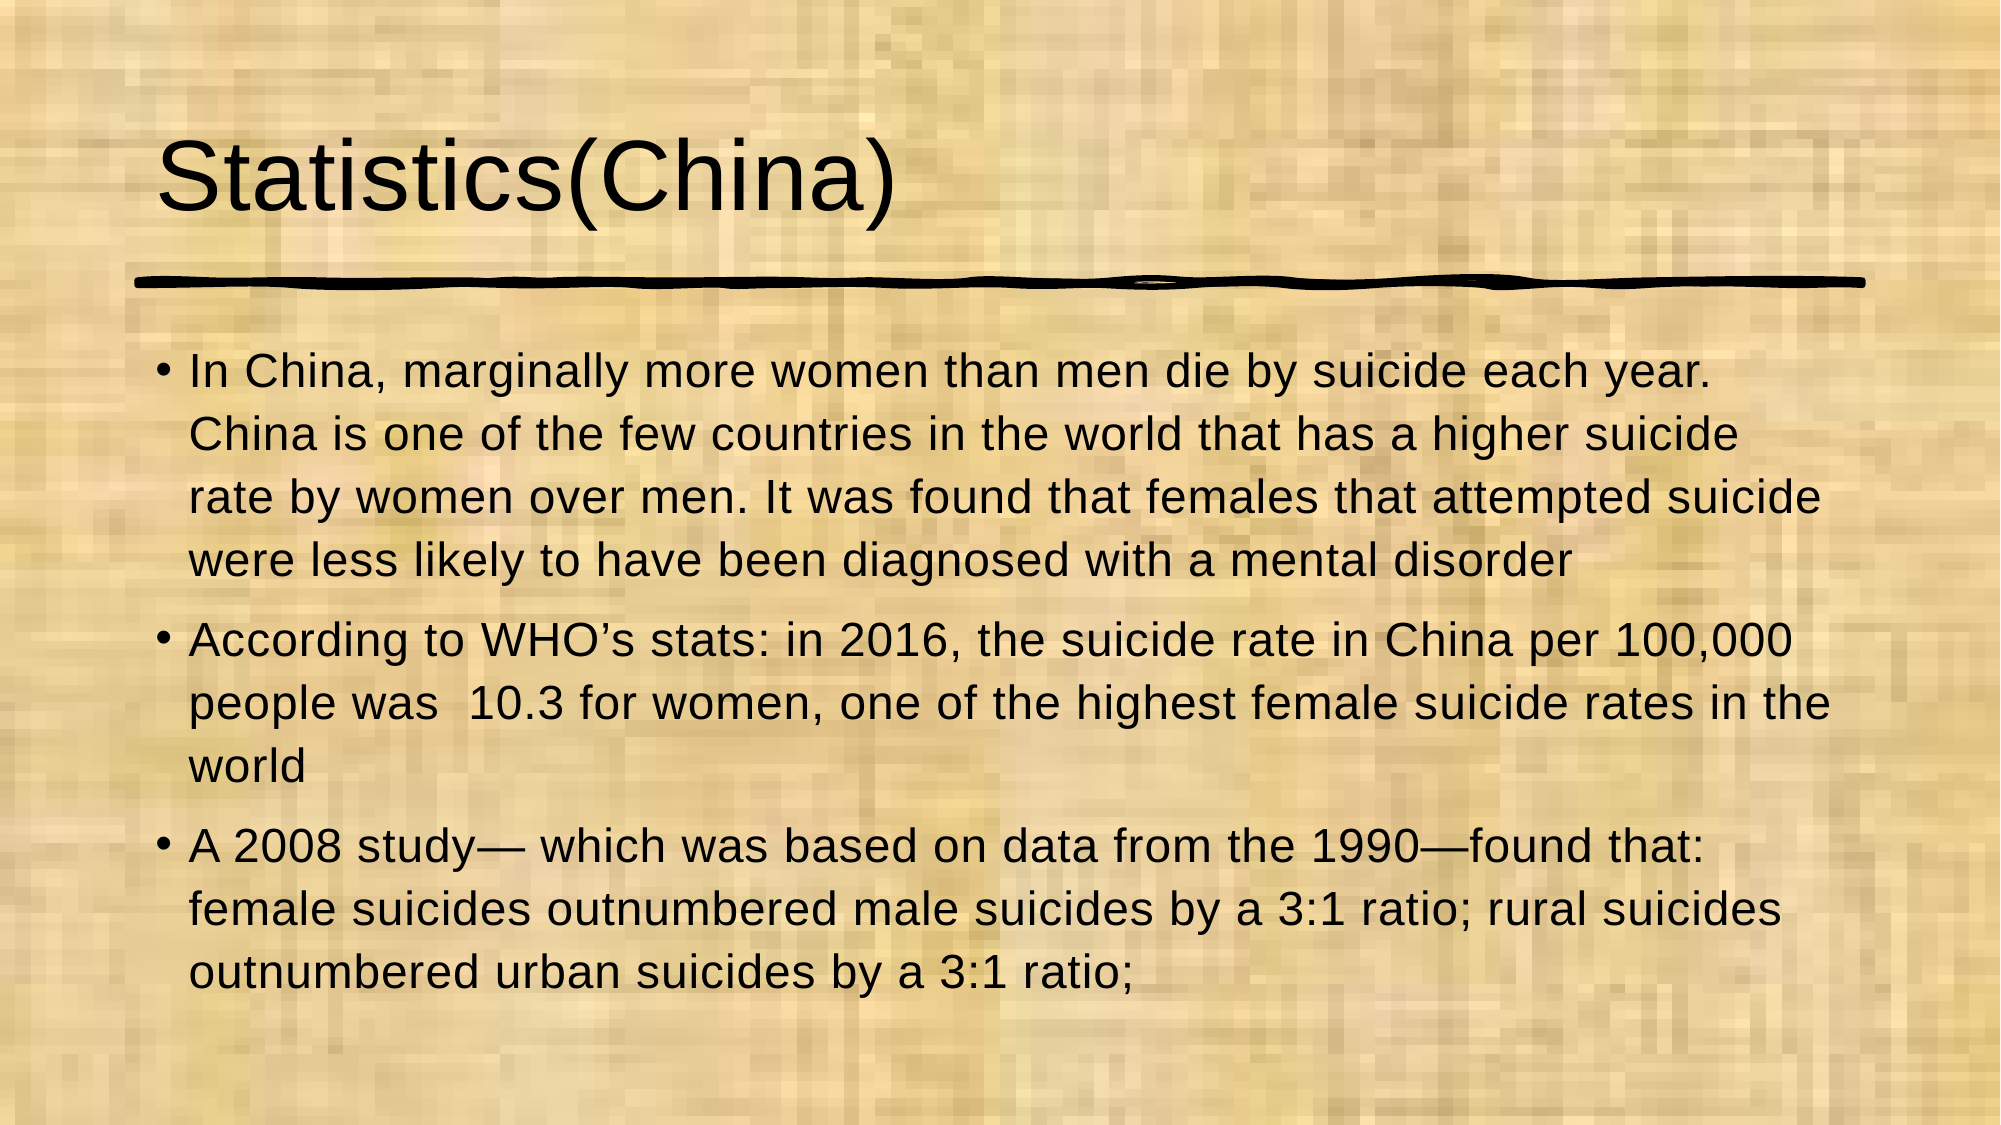

# Statistics(China)
In China, marginally more women than men die by suicide each year. China is one of the few countries in the world that has a higher suicide rate by women over men. It was found that females that attempted suicide were less likely to have been diagnosed with a mental disorder
According to WHO’s stats: in 2016, the suicide rate in China per 100,000 people was  10.3 for women, one of the highest female suicide rates in the world
A 2008 study— which was based on data from the 1990—found that: female suicides outnumbered male suicides by a 3:1 ratio; rural suicides outnumbered urban suicides by a 3:1 ratio;